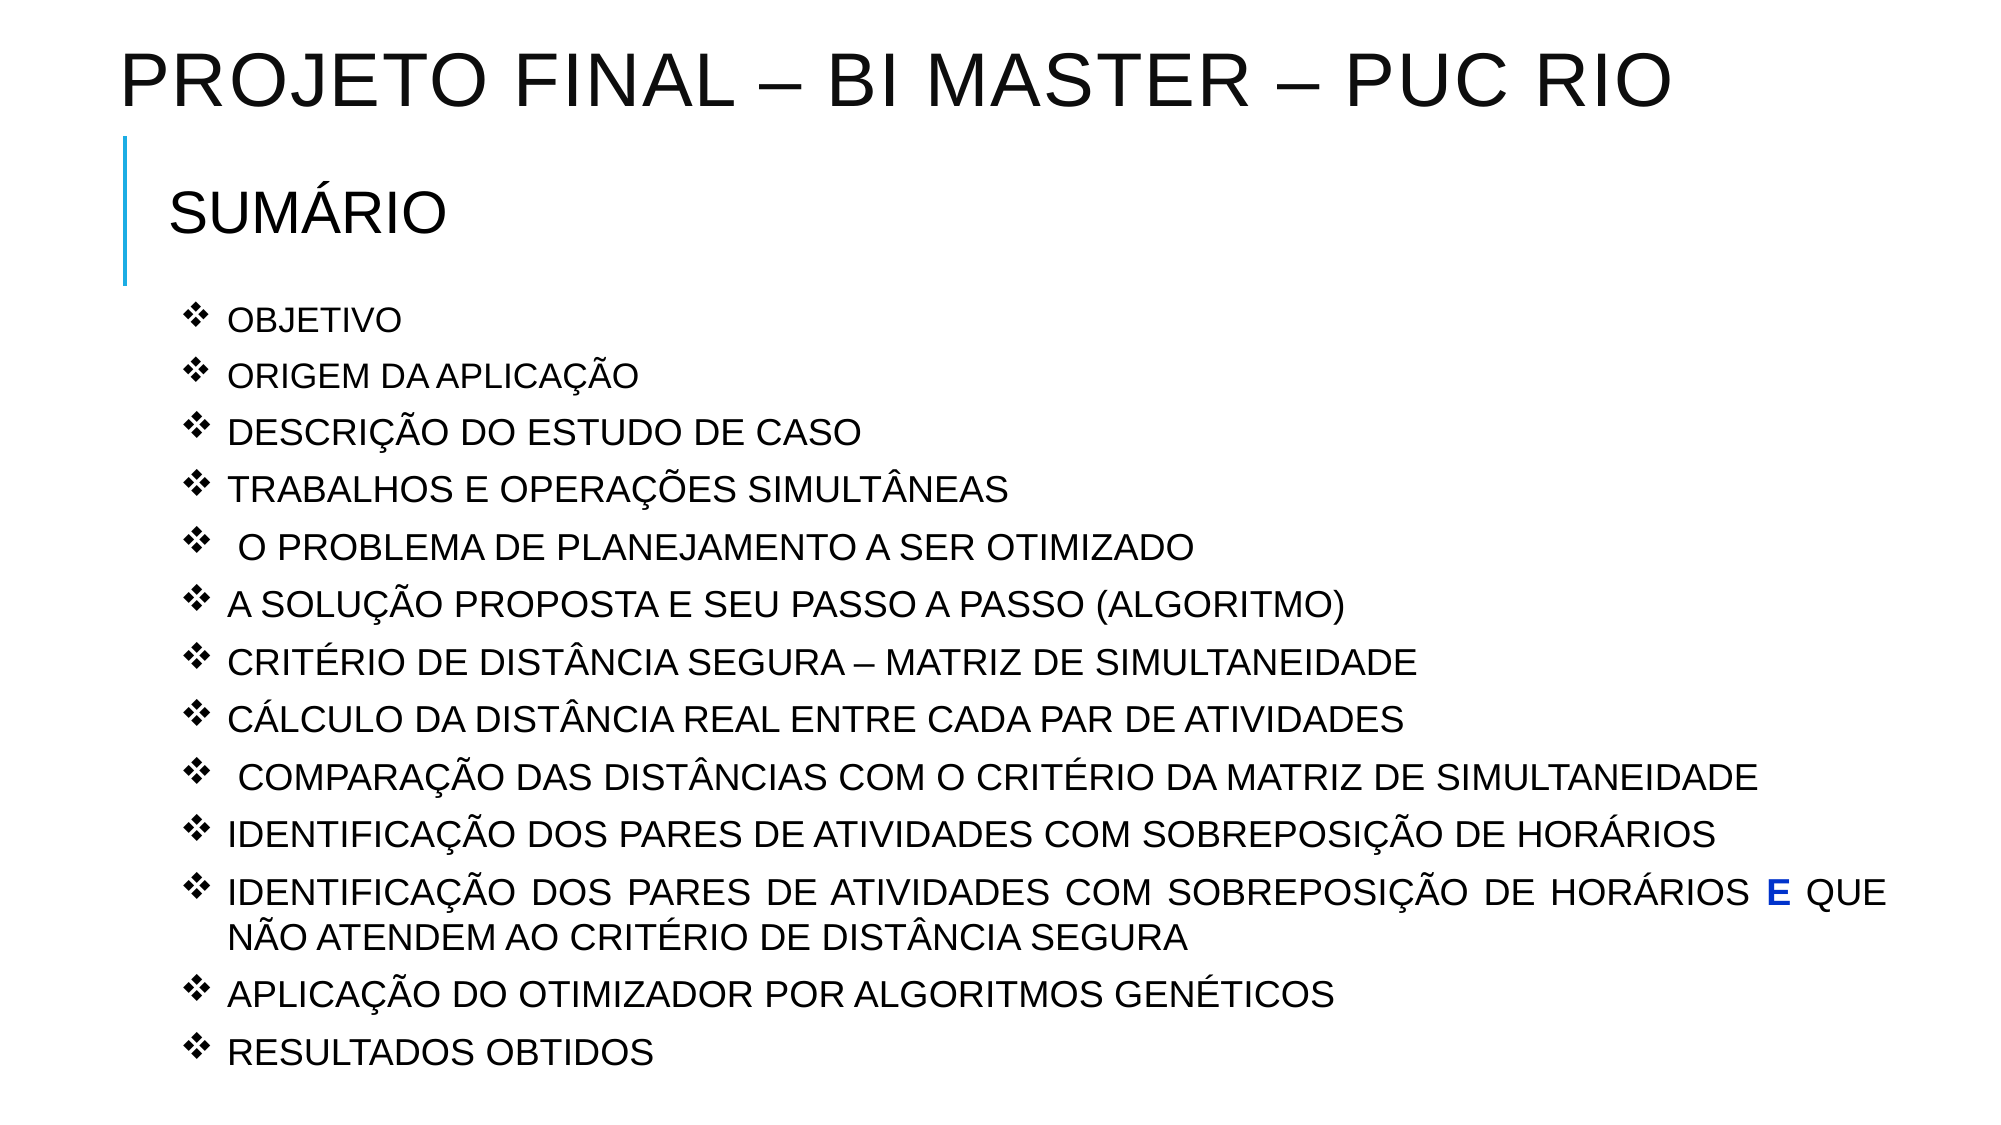

# PROJETO FINAL – BI MASTER – PUC RIO
SUMÁRIO
OBJETIVO
ORIGEM DA APLICAÇÃO
DESCRIÇÃO DO ESTUDO DE CASO
TRABALHOS E OPERAÇÕES SIMULTÂNEAS
 O PROBLEMA DE PLANEJAMENTO A SER OTIMIZADO
A SOLUÇÃO PROPOSTA e seu passo a passo (algoritmo)
CRITÉRIO DE DISTÂNCIA SEGURA – MATRIZ DE SIMULTANEIDADE
CÁLCULO DA DISTÂNCIA REAL ENTRE CADA PAR DE ATIVIDADES
 COMPARAÇÃO DAS DISTÂNCIAS COM O CRITÉRIO DA MATRIZ DE SIMULTANEIDADE
IDENTIFICAÇÃO DOS PARES DE ATIVIDADES COM SOBREPOSIÇÃO DE HORÁRIOS
IDENTIFICAÇÃO DOS PARES DE ATIVIDADES COM SOBREPOSIÇÃO DE HORÁRIOS E QUE NÃO ATENDEM AO CRITÉRIO DE DISTÂNCIA SEGURA
APLICAÇÃO DO OTIMIZADOR POR ALGORITMOS GENÉTICOS
RESULTADOS OBTIDOS